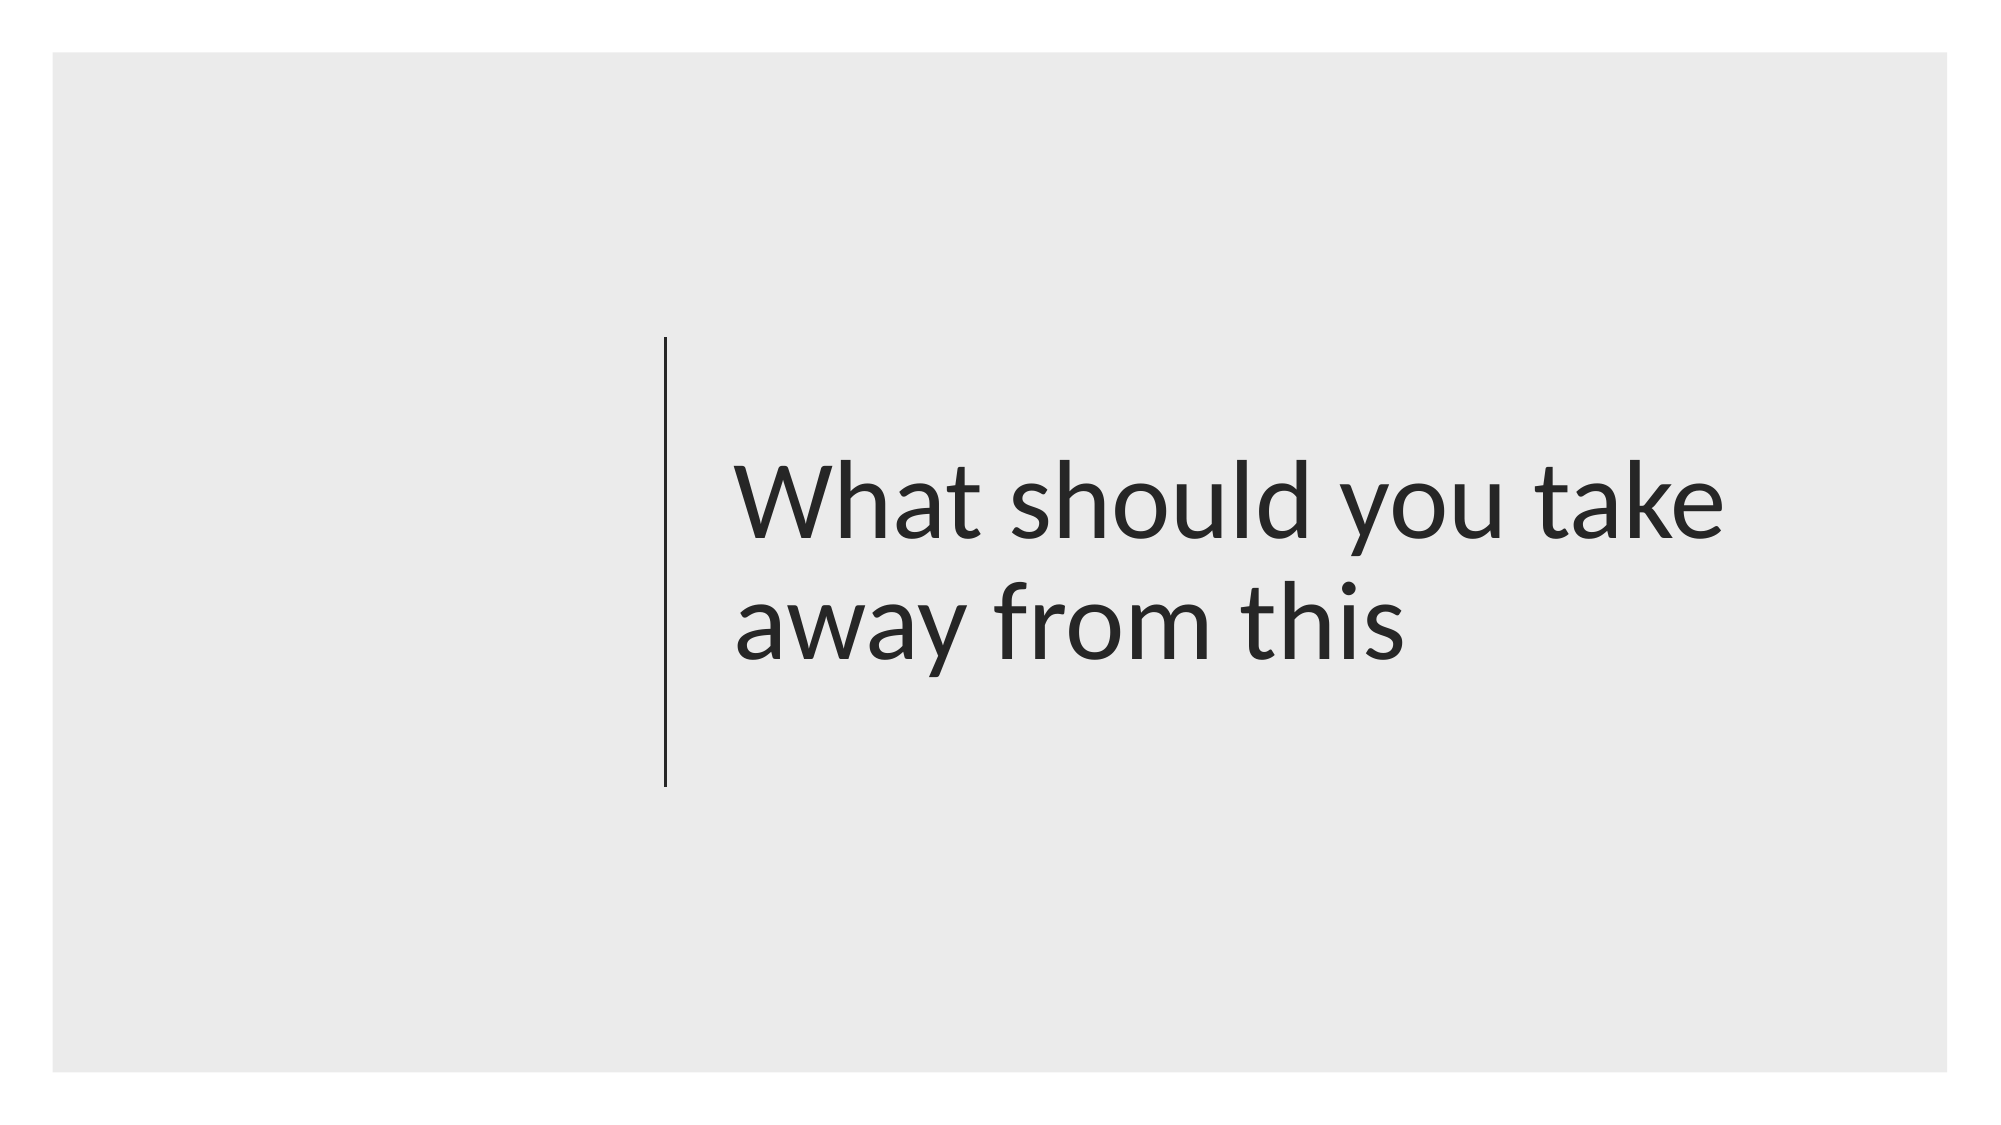

# What should you take away from this